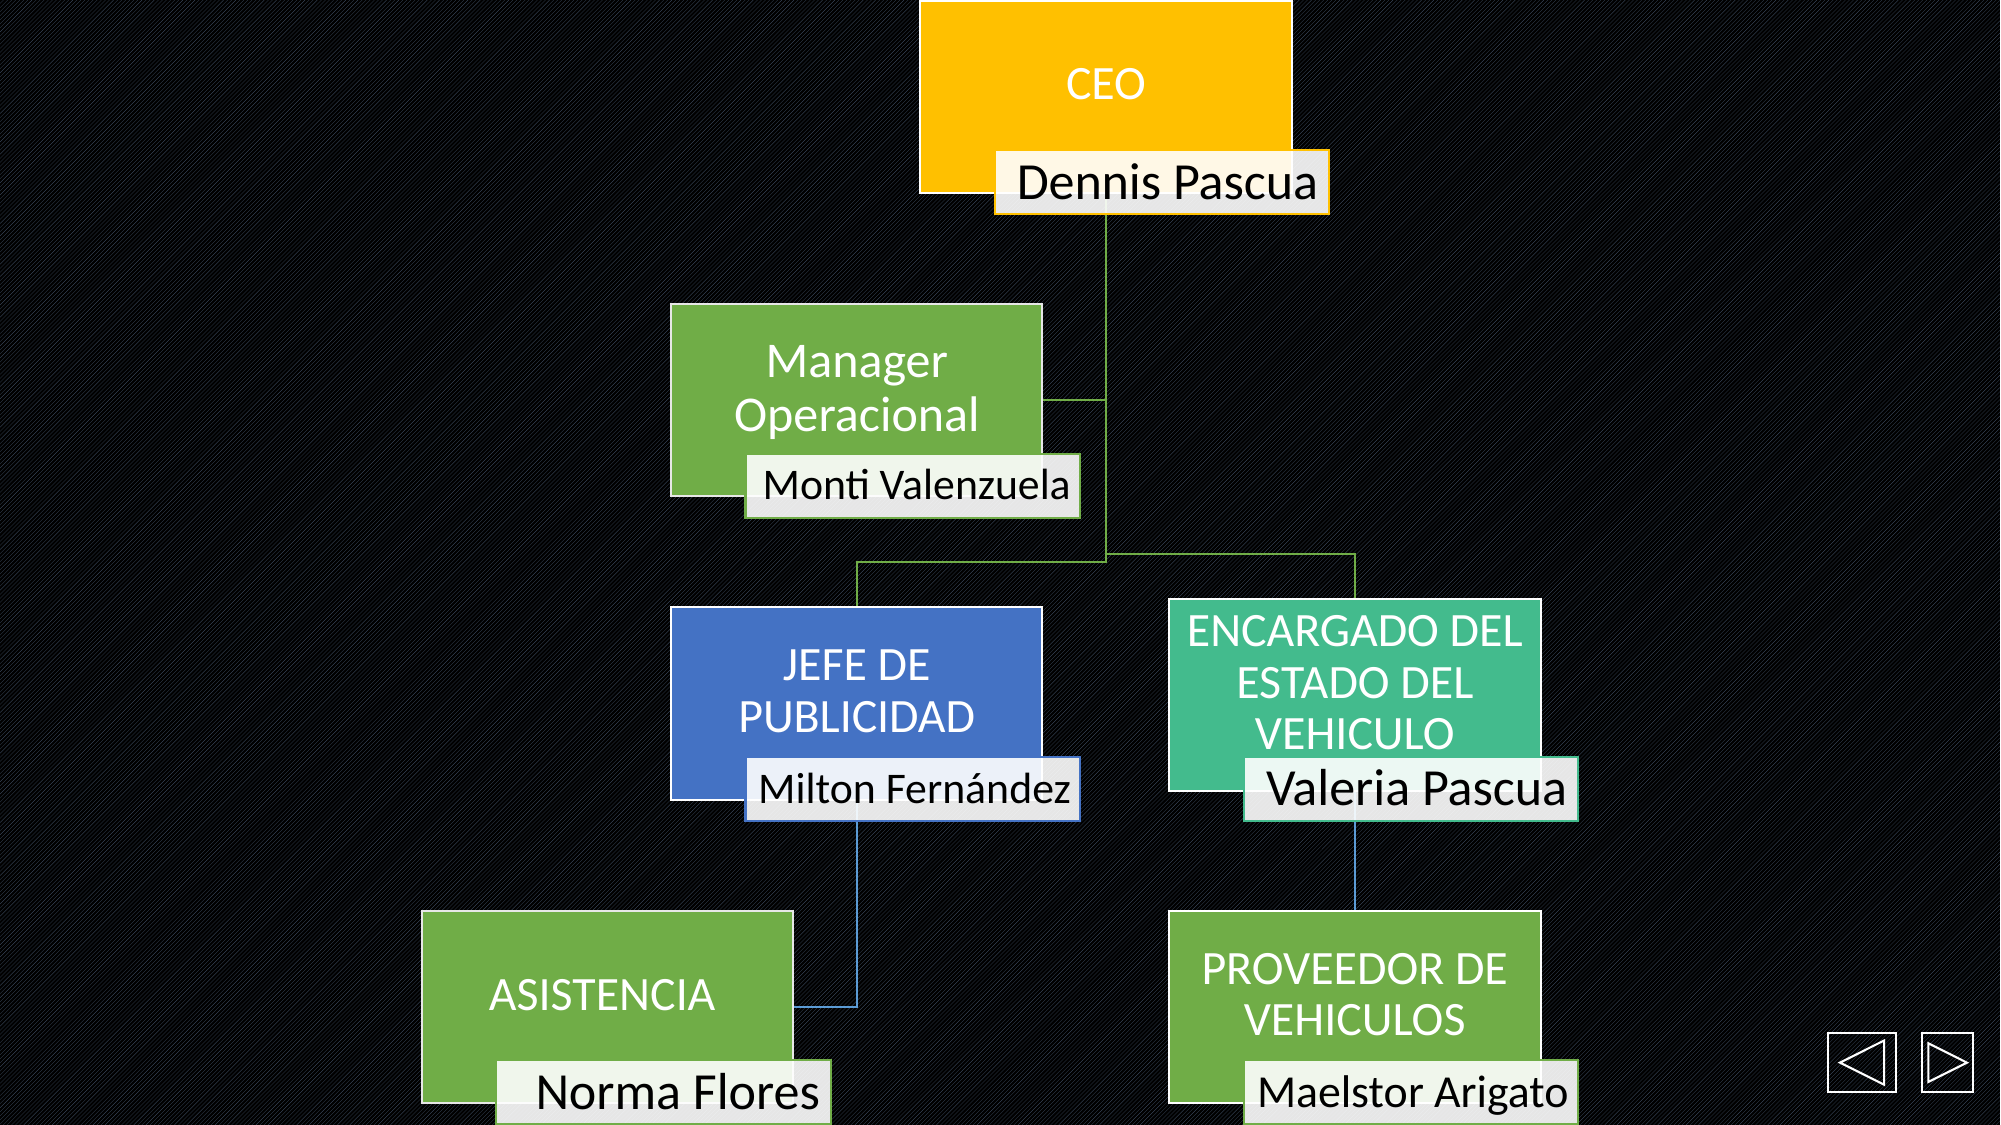

CEO
Dennis Pascua
JEFE DE PUBLICIDAD
Milton Fernández
ASISTENCIA
Norma Flores
ENCARGADO DEL ESTADO DEL VEHICULO
Valeria Pascua
PROVEEDOR DE VEHICULOS
Maelstor Arigato
Manager Operacional
Monti Valenzuela